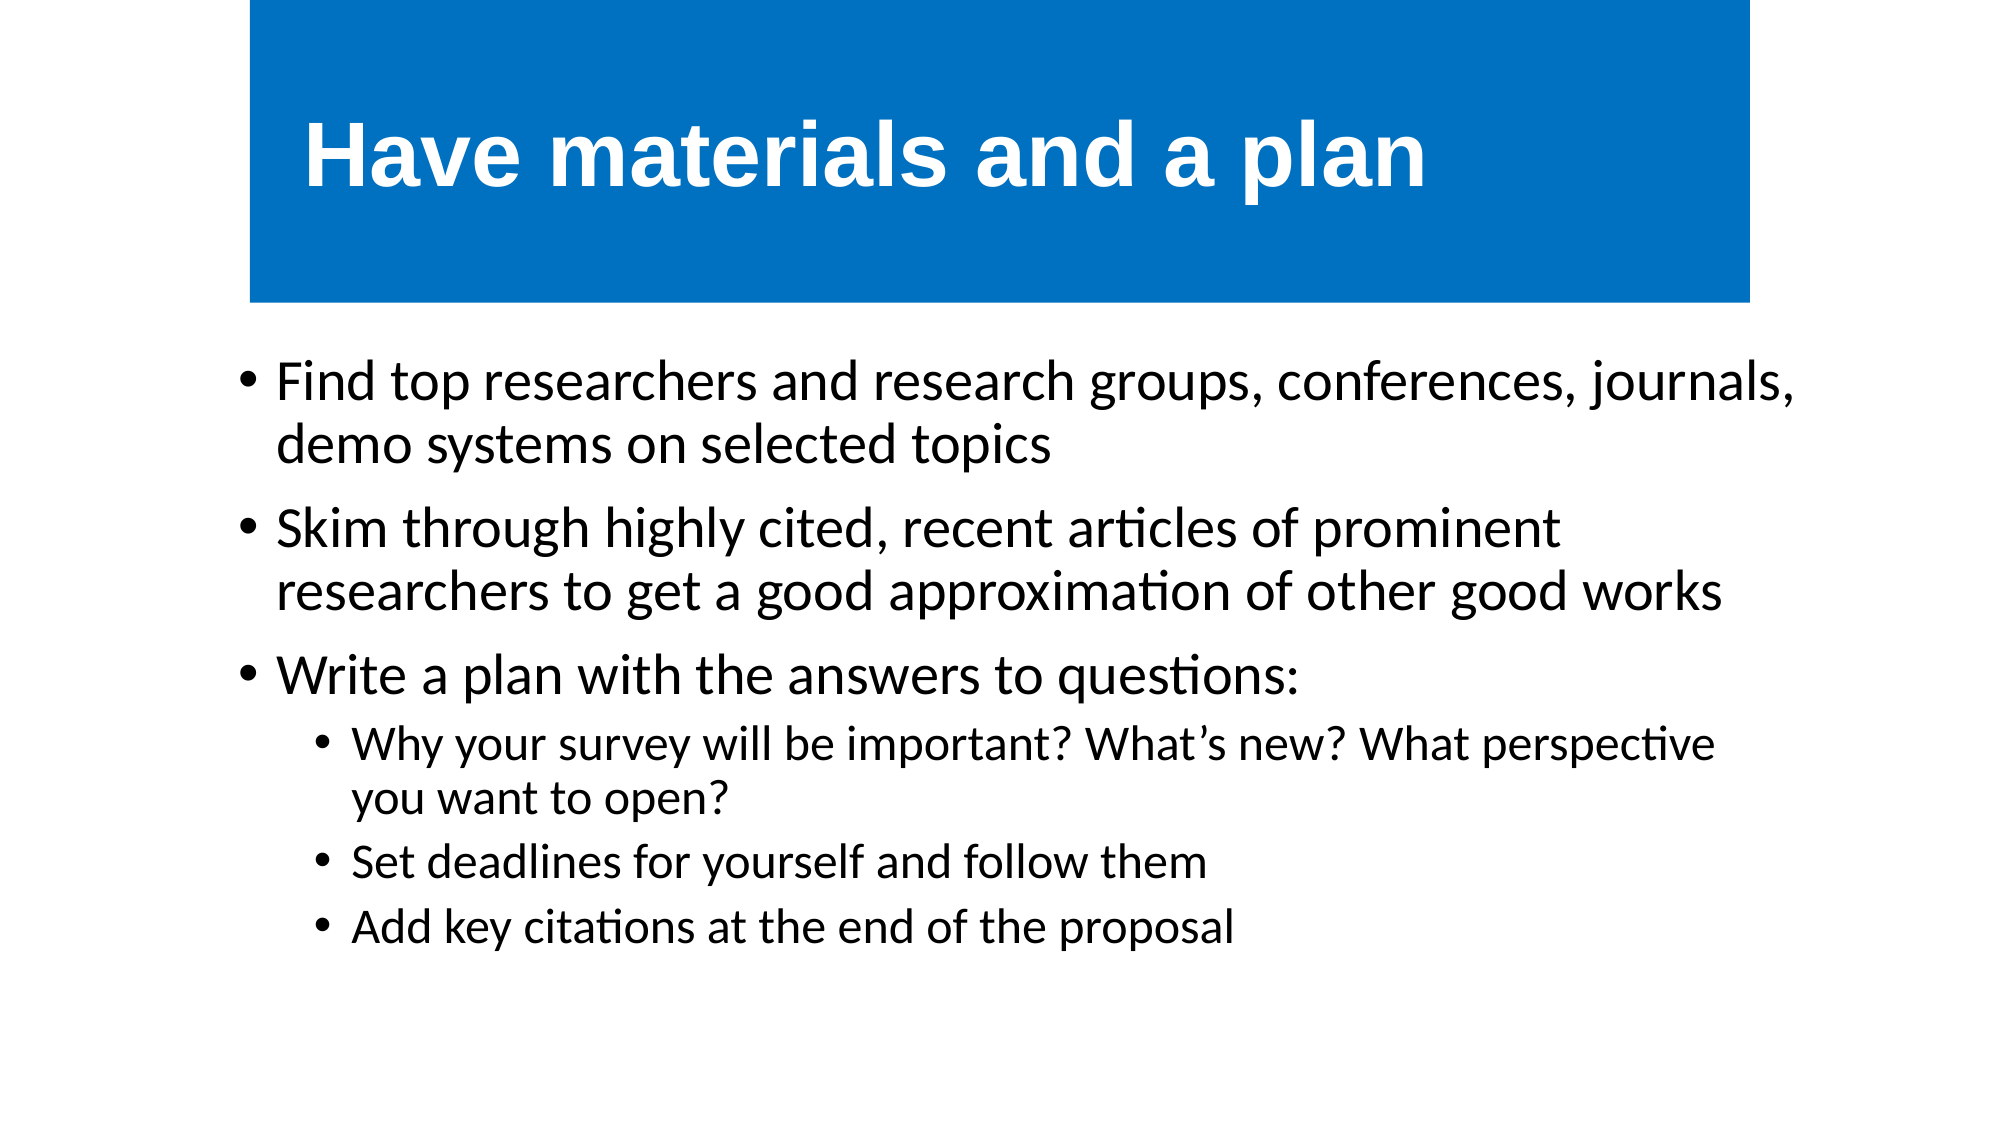

Have materials and a plan

1. Select the right topic
Find top researchers and research groups, conferences, journals, demo systems on selected topics
Skim through highly cited, recent articles of prominent researchers to get a good approximation of other good works
Write a plan with the answers to questions:
Why your survey will be important? What’s new? What perspective you want to open?
Set deadlines for yourself and follow them
Add key citations at the end of the proposal